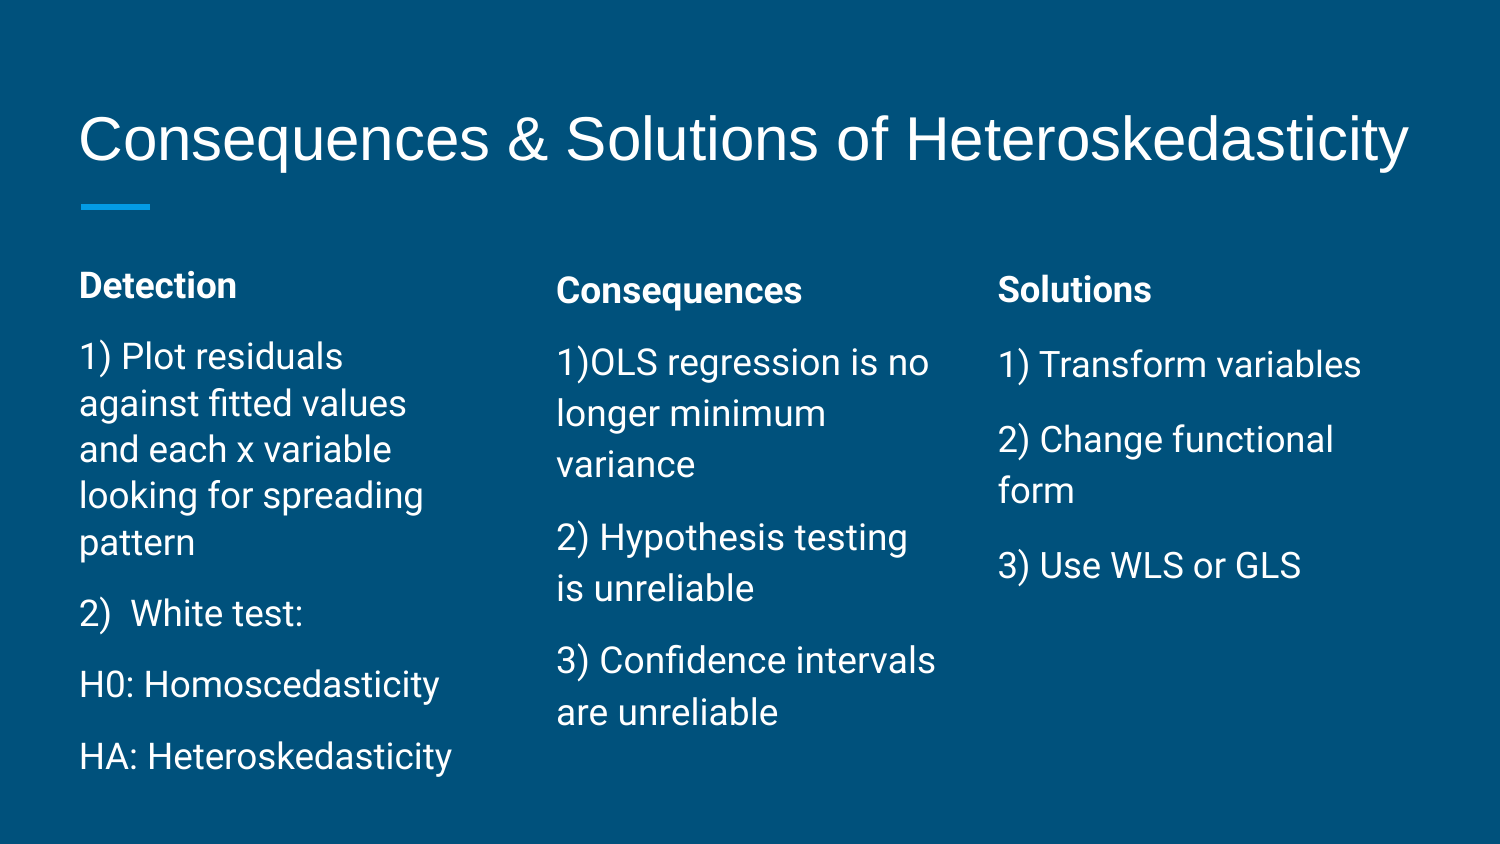

# Consequences & Solutions of Heteroskedasticity
Detection
1) Plot residuals against fitted values and each x variable looking for spreading pattern
2)  White test:
H0: Homoscedasticity
HA: Heteroskedasticity

Consequences
1)OLS regression is no longer minimum variance
2) Hypothesis testing is unreliable
3) Confidence intervals are unreliable
Solutions
1) Transform variables
2) Change functional form
3) Use WLS or GLS